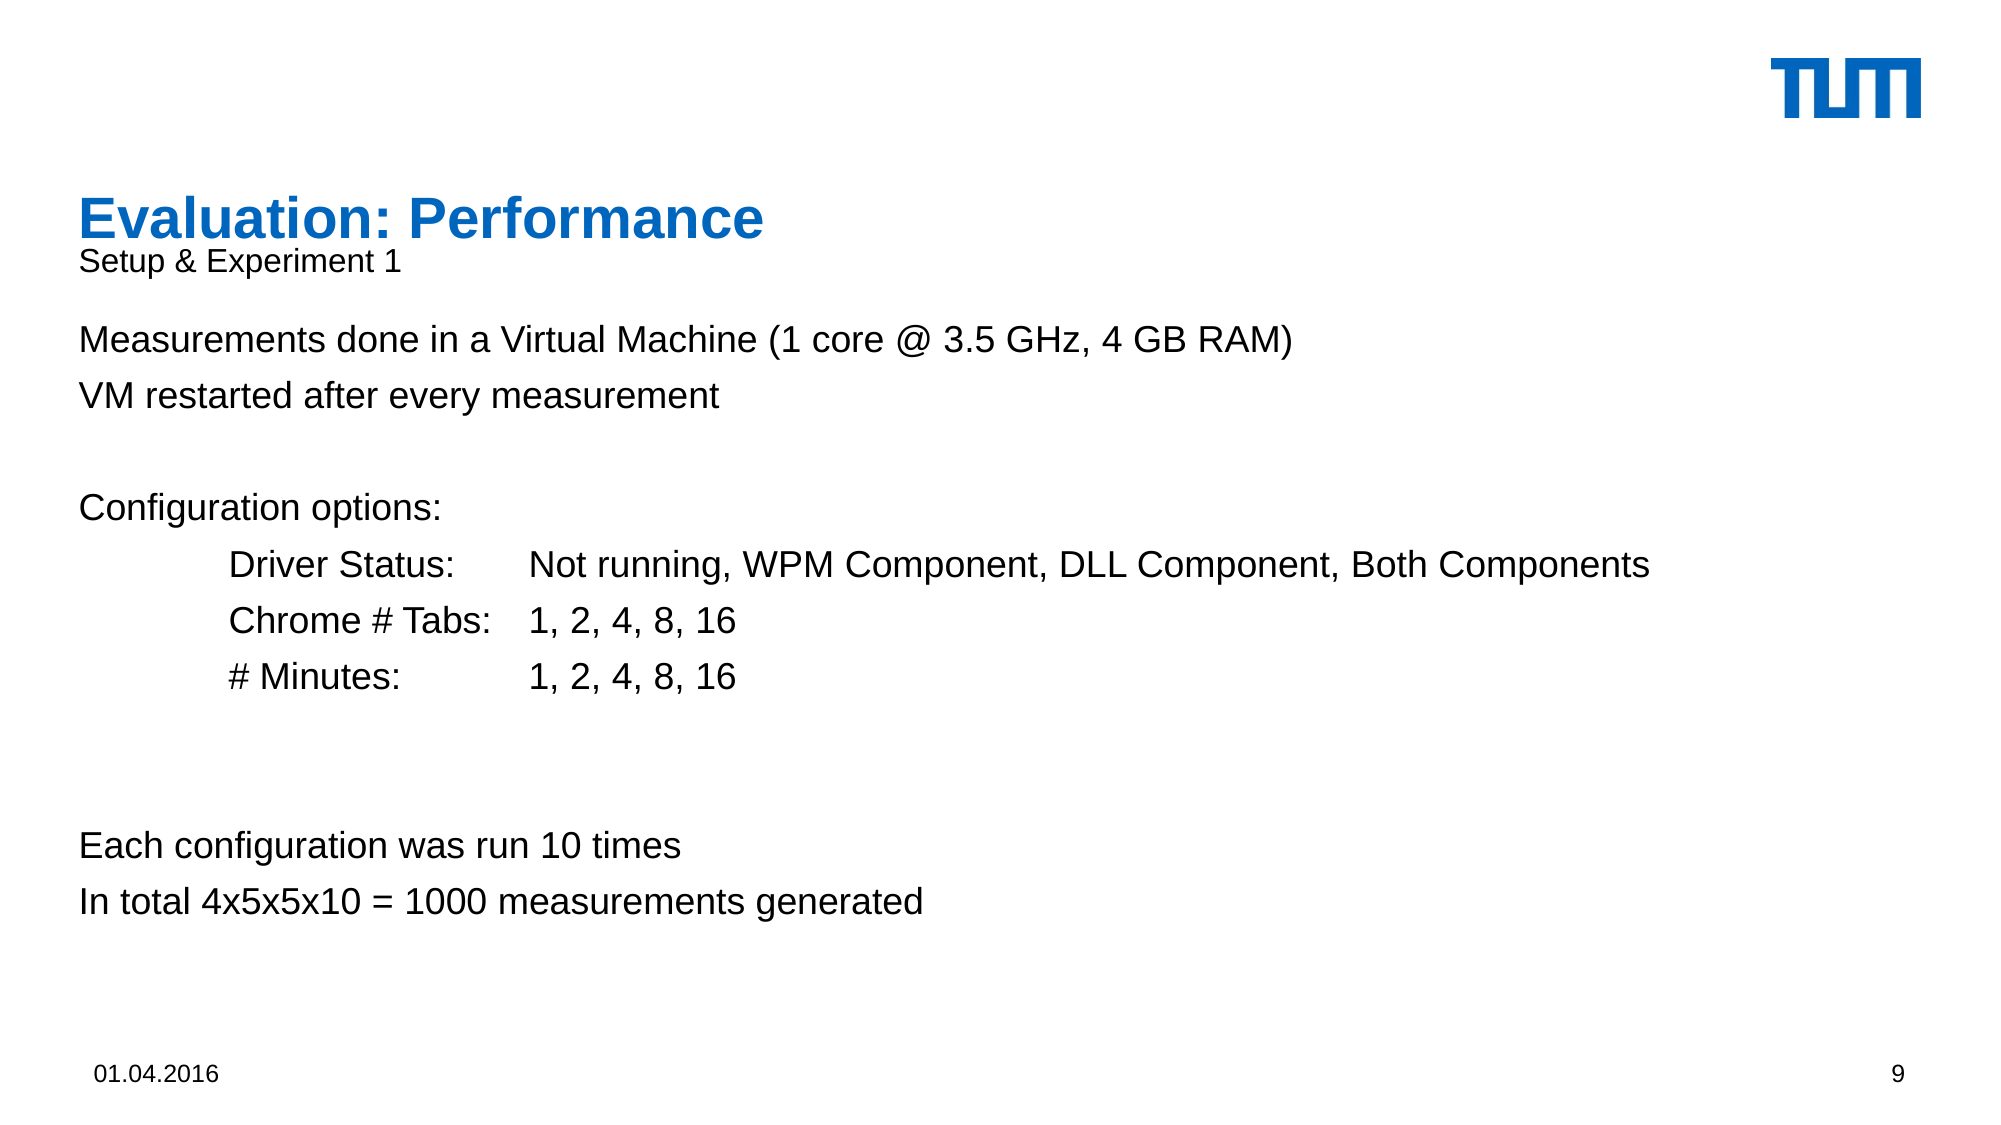

# Evaluation: Performance
Setup & Experiment 1
Measurements done in a Virtual Machine (1 core @ 3.5 GHz, 4 GB RAM)
VM restarted after every measurement

Configuration options:
	Driver Status: 	Not running, WPM Component, DLL Component, Both Components
	Chrome # Tabs: 	1, 2, 4, 8, 16
	# Minutes: 	1, 2, 4, 8, 16

Each configuration was run 10 times
In total 4x5x5x10 = 1000 measurements generated
01.04.2016
9